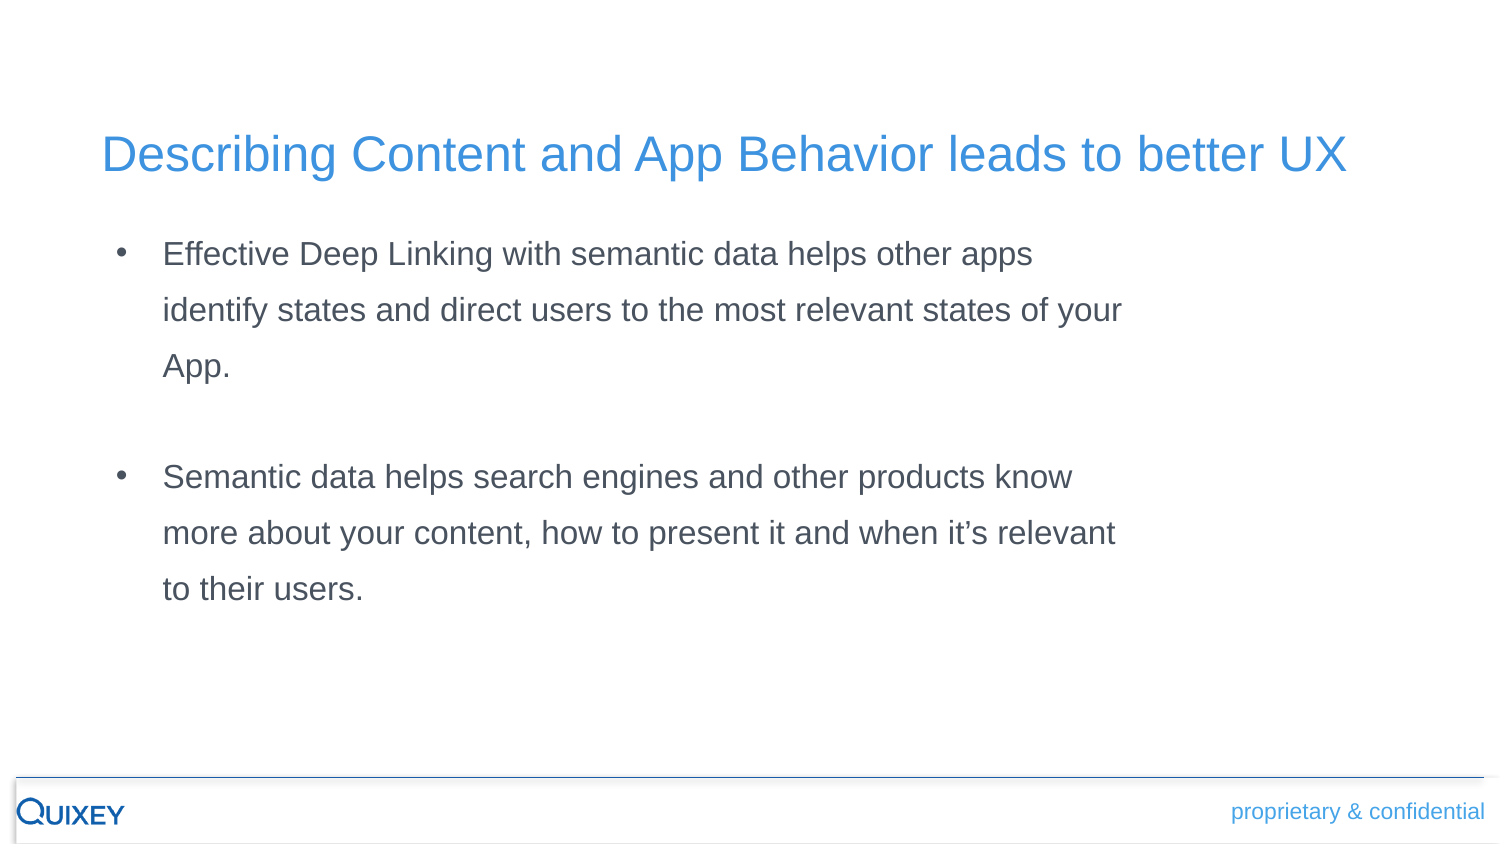

Describing Content and App Behavior leads to better UX
Effective Deep Linking with semantic data helps other apps identify states and direct users to the most relevant states of your App.

Semantic data helps search engines and other products know more about your content, how to present it and when it’s relevant to their users.